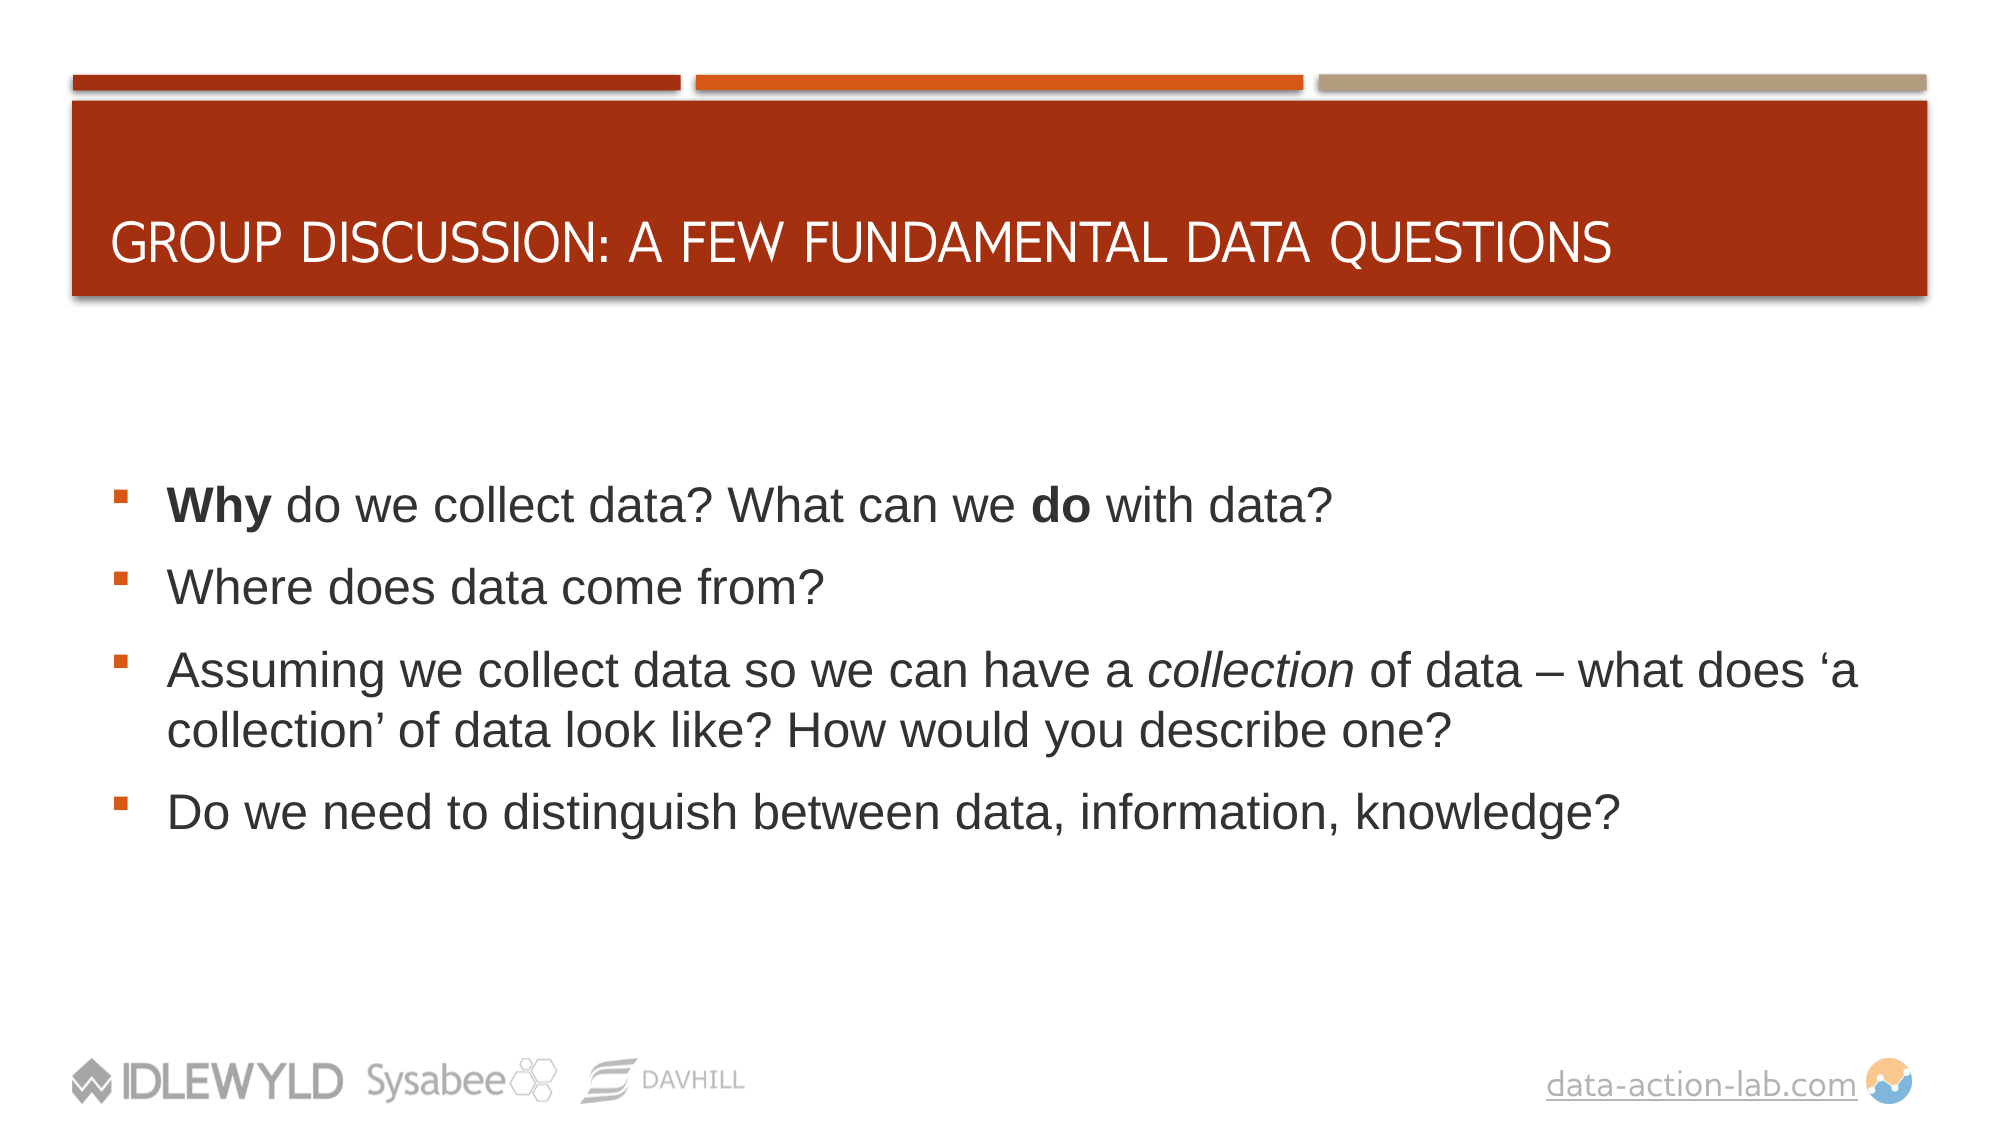

# Group Discussion: A Few Fundamental Data Questions
Why do we collect data? What can we do with data?
Where does data come from?
Assuming we collect data so we can have a collection of data – what does ‘a collection’ of data look like? How would you describe one?
Do we need to distinguish between data, information, knowledge?